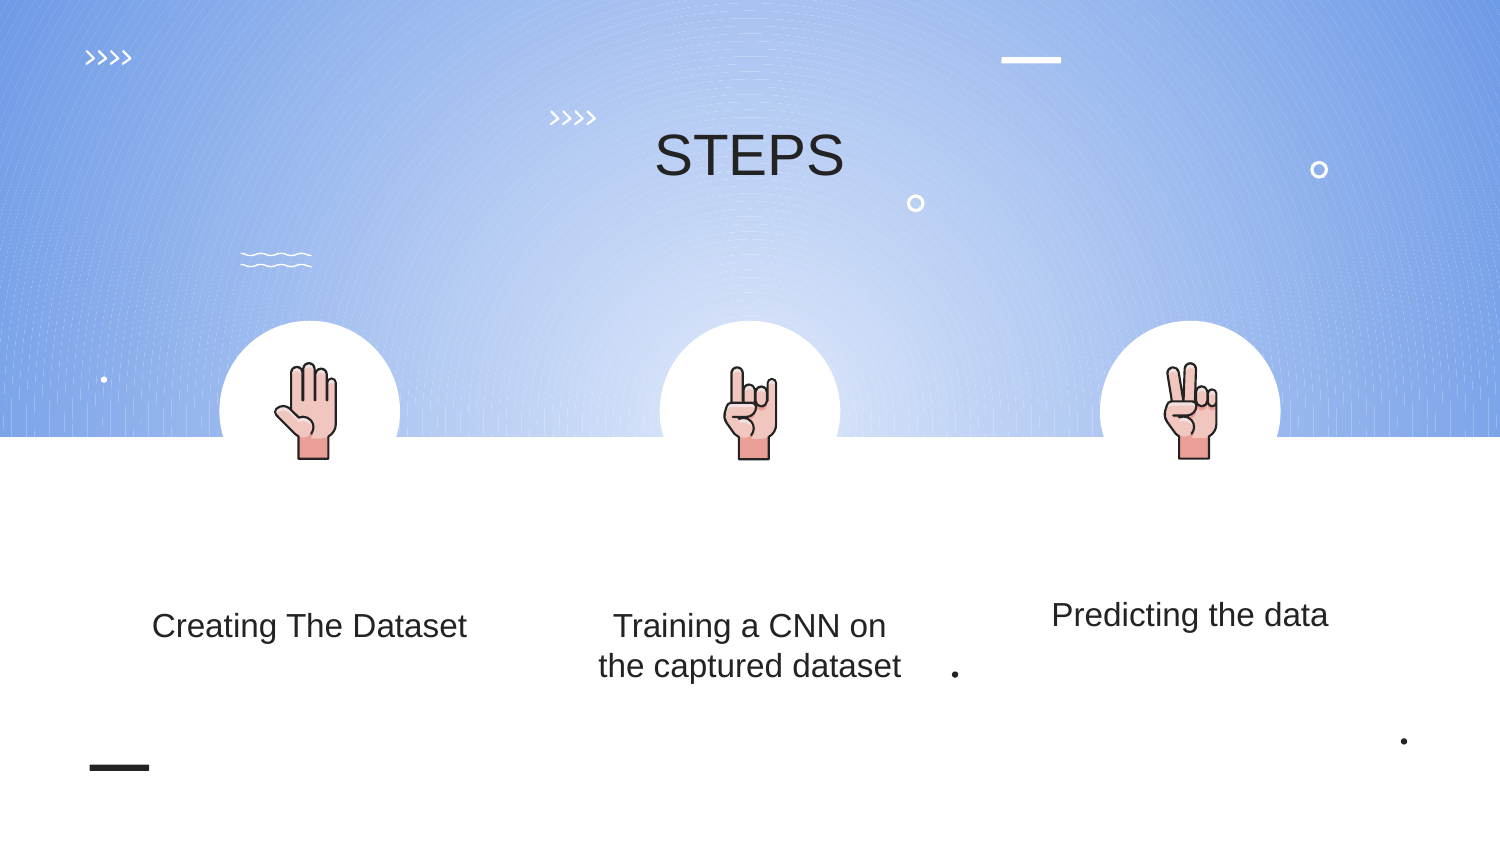

STEPS

# Creating The Dataset
Predicting the data
Training a CNN on the captured dataset